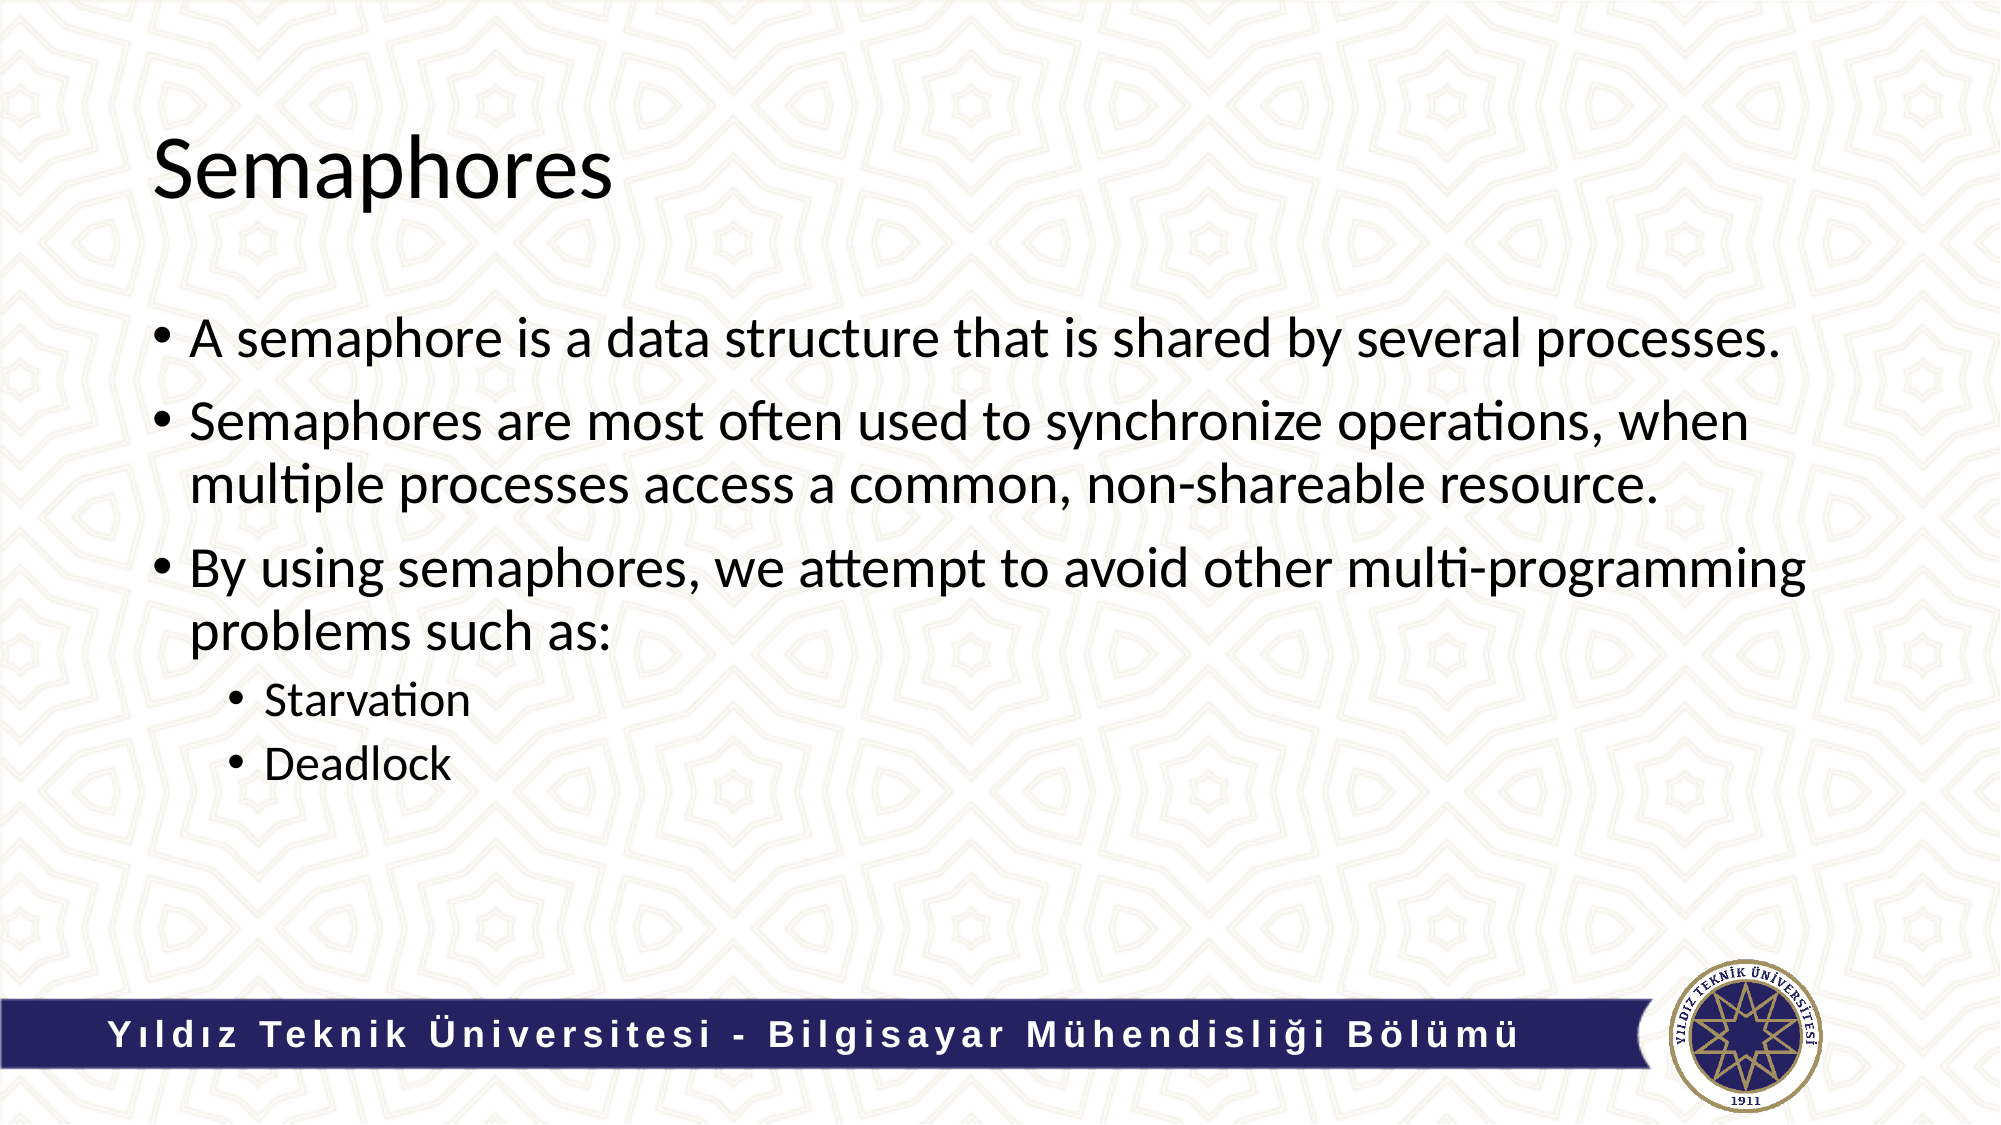

# Semaphores
A semaphore is a data structure that is shared by several processes.
Semaphores are most often used to synchronize operations, when multiple processes access a common, non-shareable resource.
By using semaphores, we attempt to avoid other multi-programming problems such as:
Starvation
Deadlock
Yıldız Teknik Üniversitesi - Bilgisayar Mühendisliği Bölümü